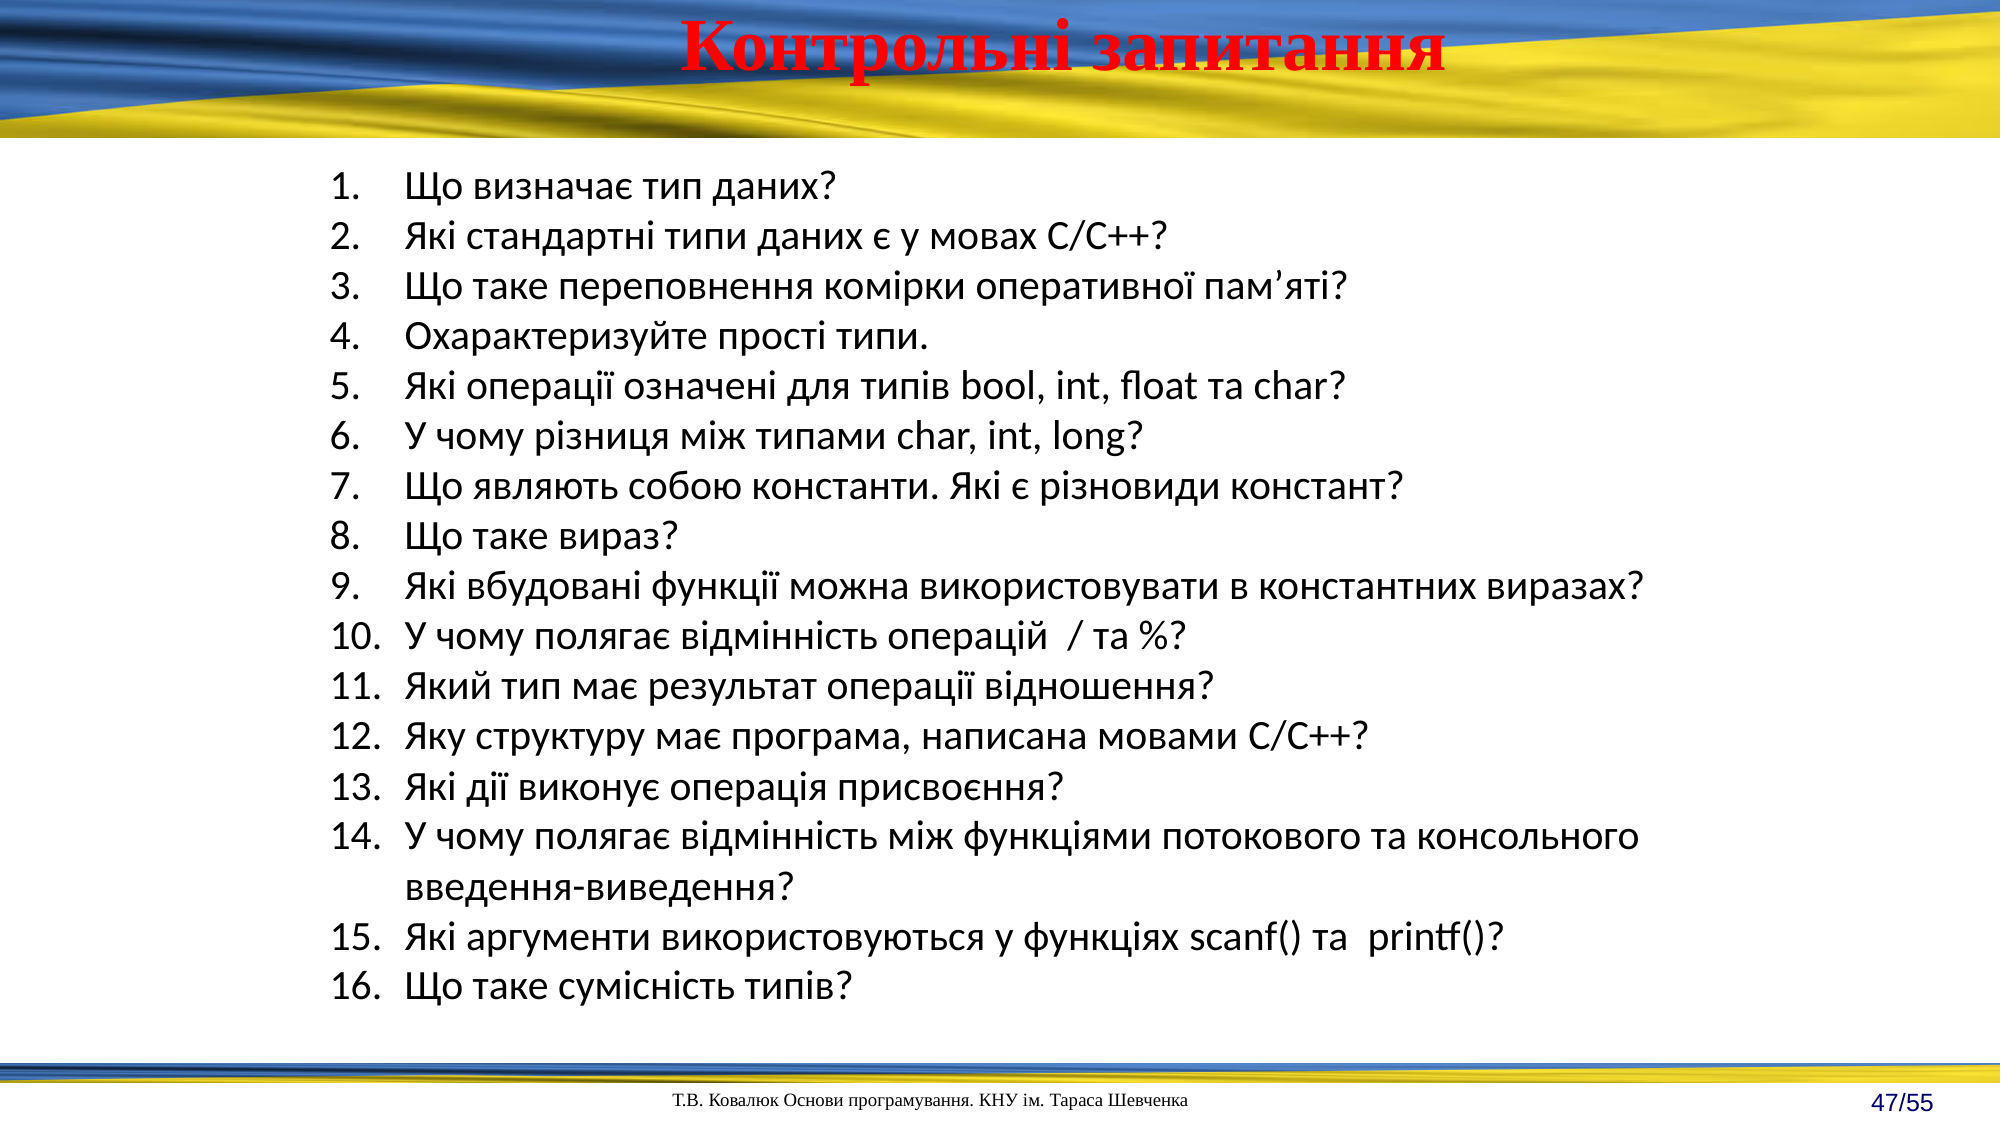

Контрольні запитання
Що визначає тип даних?
Які стандартні типи даних є у мовах C/C++?
Що таке переповнення комірки оперативної пам’яті?
Охарактеризуйте прості типи.
Які операції означені для типів bool, int, float та char?
У чому різниця між типами char, int, long?
Що являють собою константи. Які є різновиди констант?
Що таке вираз?
Які вбудовані функції можна використовувати в константних виразах?
У чому полягає відмінність операцій  / та %?
Який тип має результат операції відношення?
Яку структуру має програма, написана мовами C/C++?
Які дії виконує операція присвоєння?
У чому полягає відмінність між функціями потокового та консольного введення-виведення?
Які аргументи використовуються у функціях scanf() та  printf()?
Що таке сумісність типів?